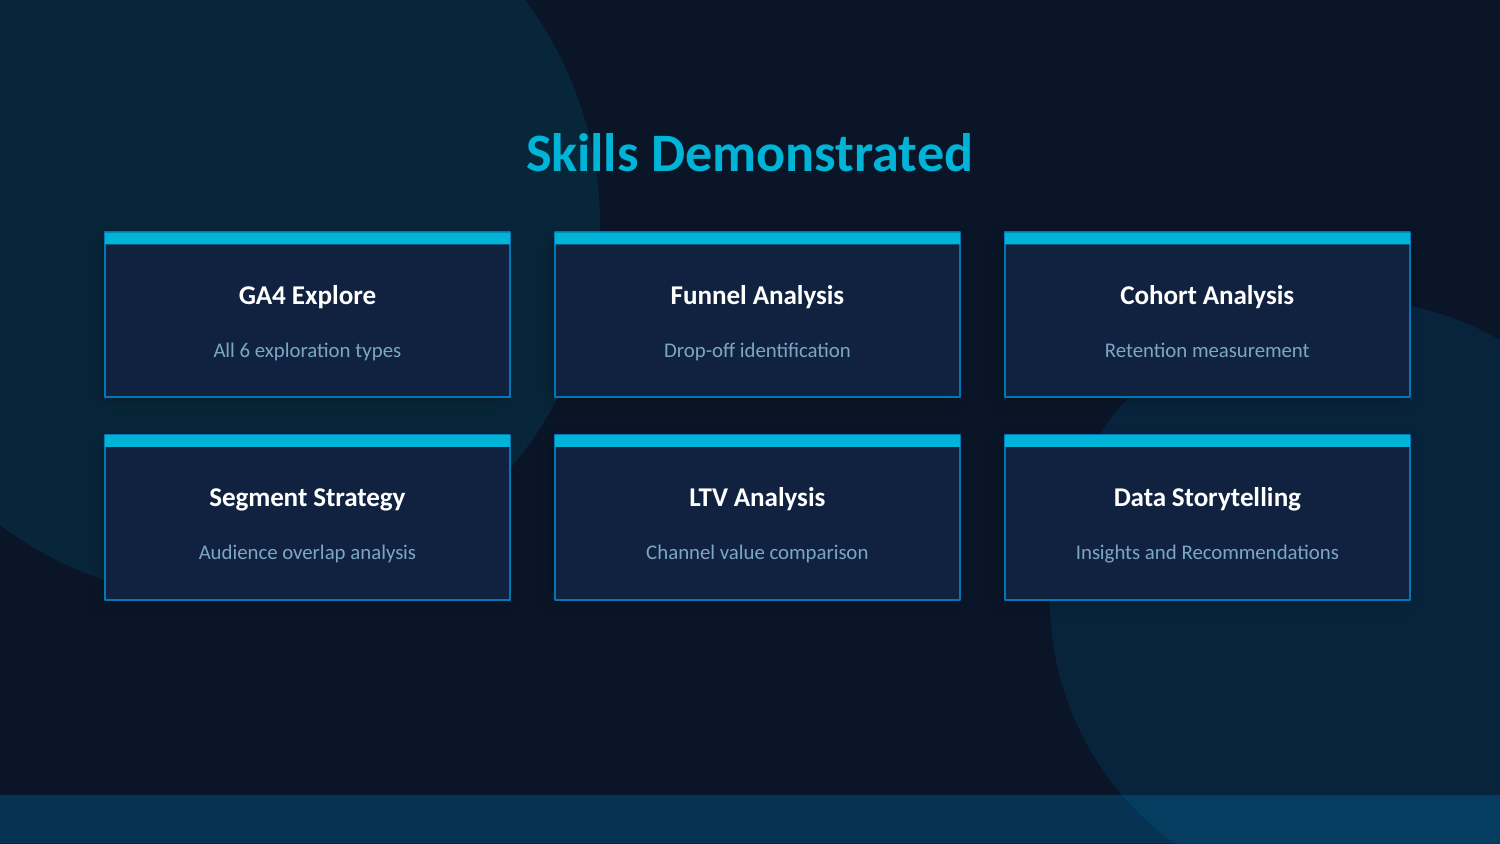

Skills Demonstrated

GA4 Explore
Funnel Analysis
Cohort Analysis

All 6 exploration types
Drop-off identification
Retention measurement

Segment Strategy
LTV Analysis
Data Storytelling
Audience overlap analysis
Channel value comparison
Insights and Recommendations